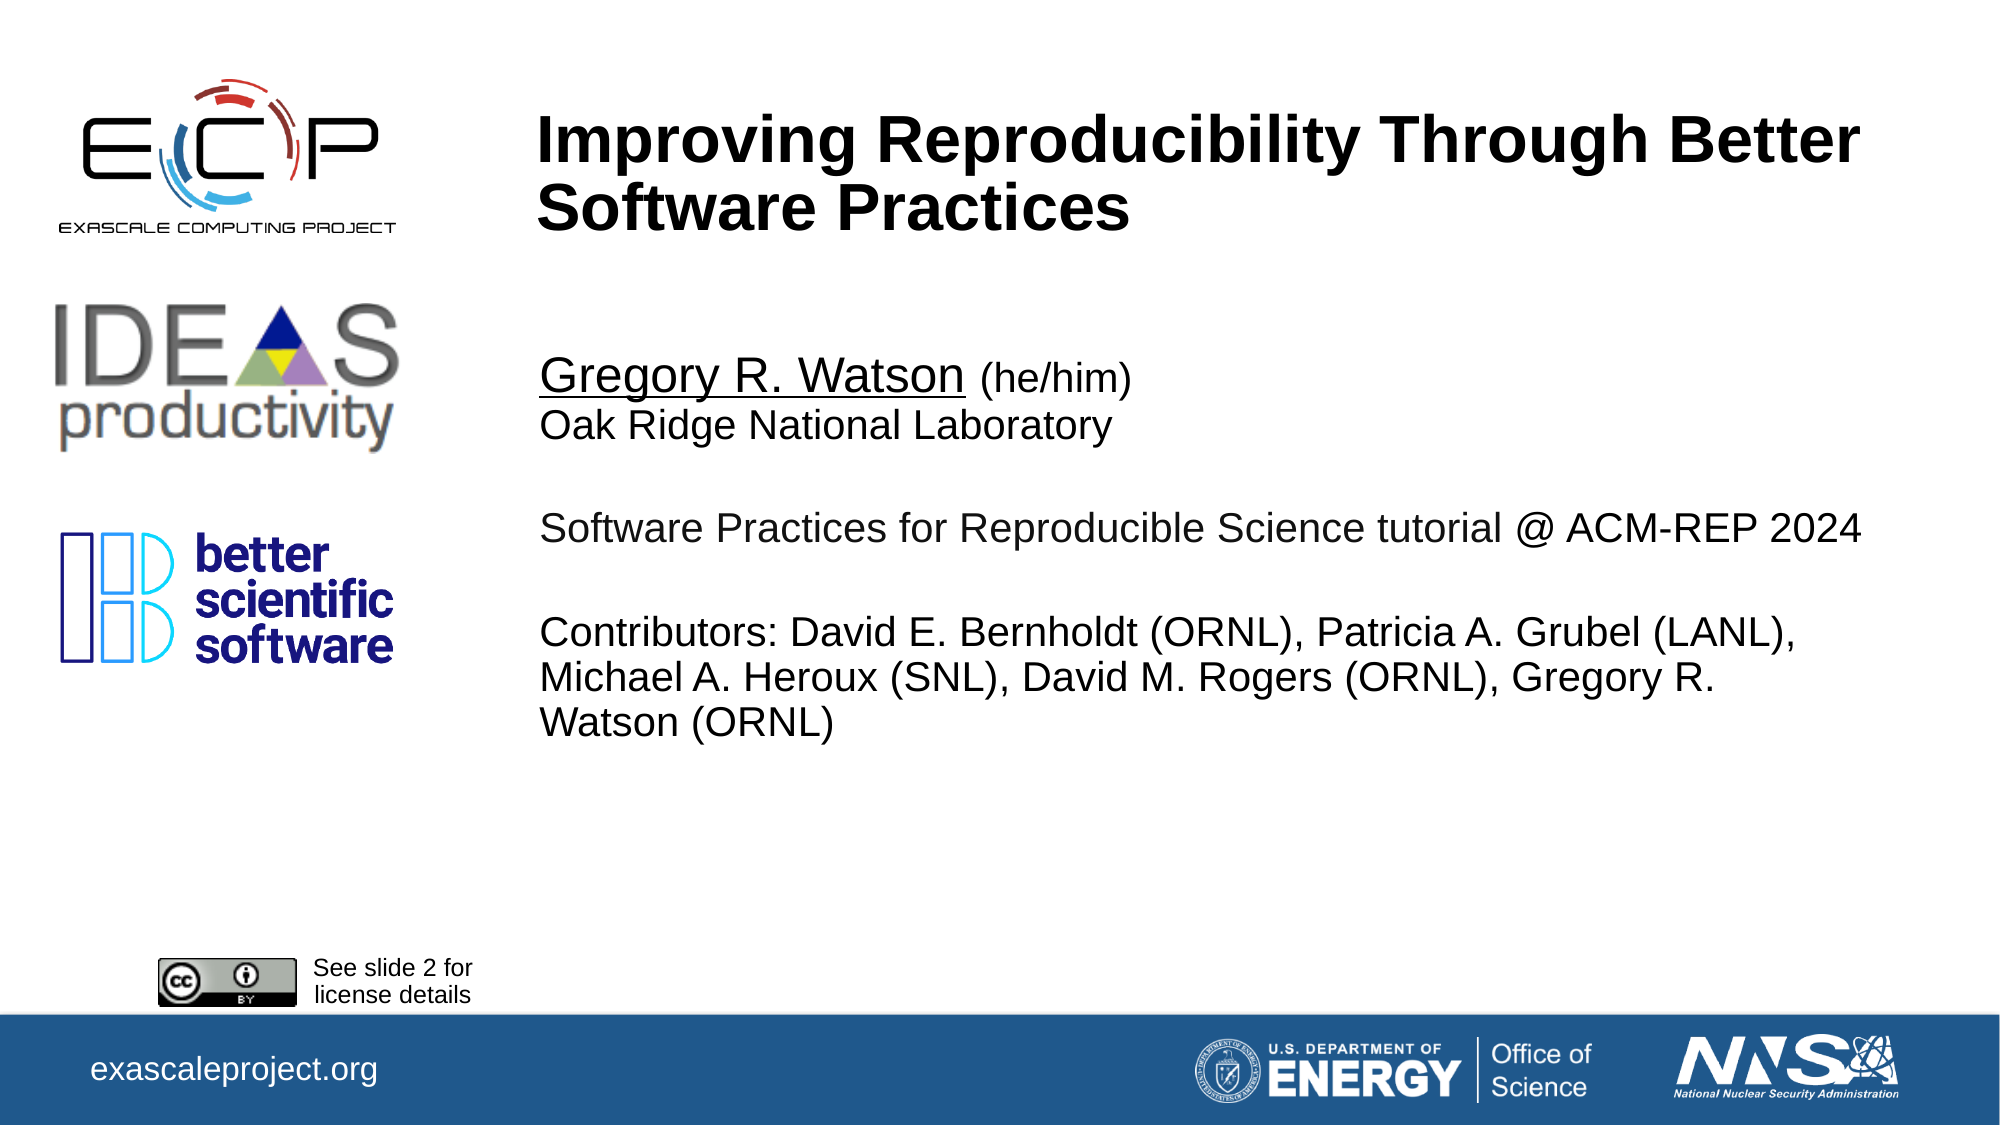

# Improving Reproducibility Through Better Software Practices
Gregory R. Watson (he/him)
Oak Ridge National Laboratory
Software Practices for Reproducible Science tutorial @ ACM-REP 2024
Contributors: David E. Bernholdt (ORNL), Patricia A. Grubel (LANL), Michael A. Heroux (SNL), David M. Rogers (ORNL), Gregory R. Watson (ORNL)